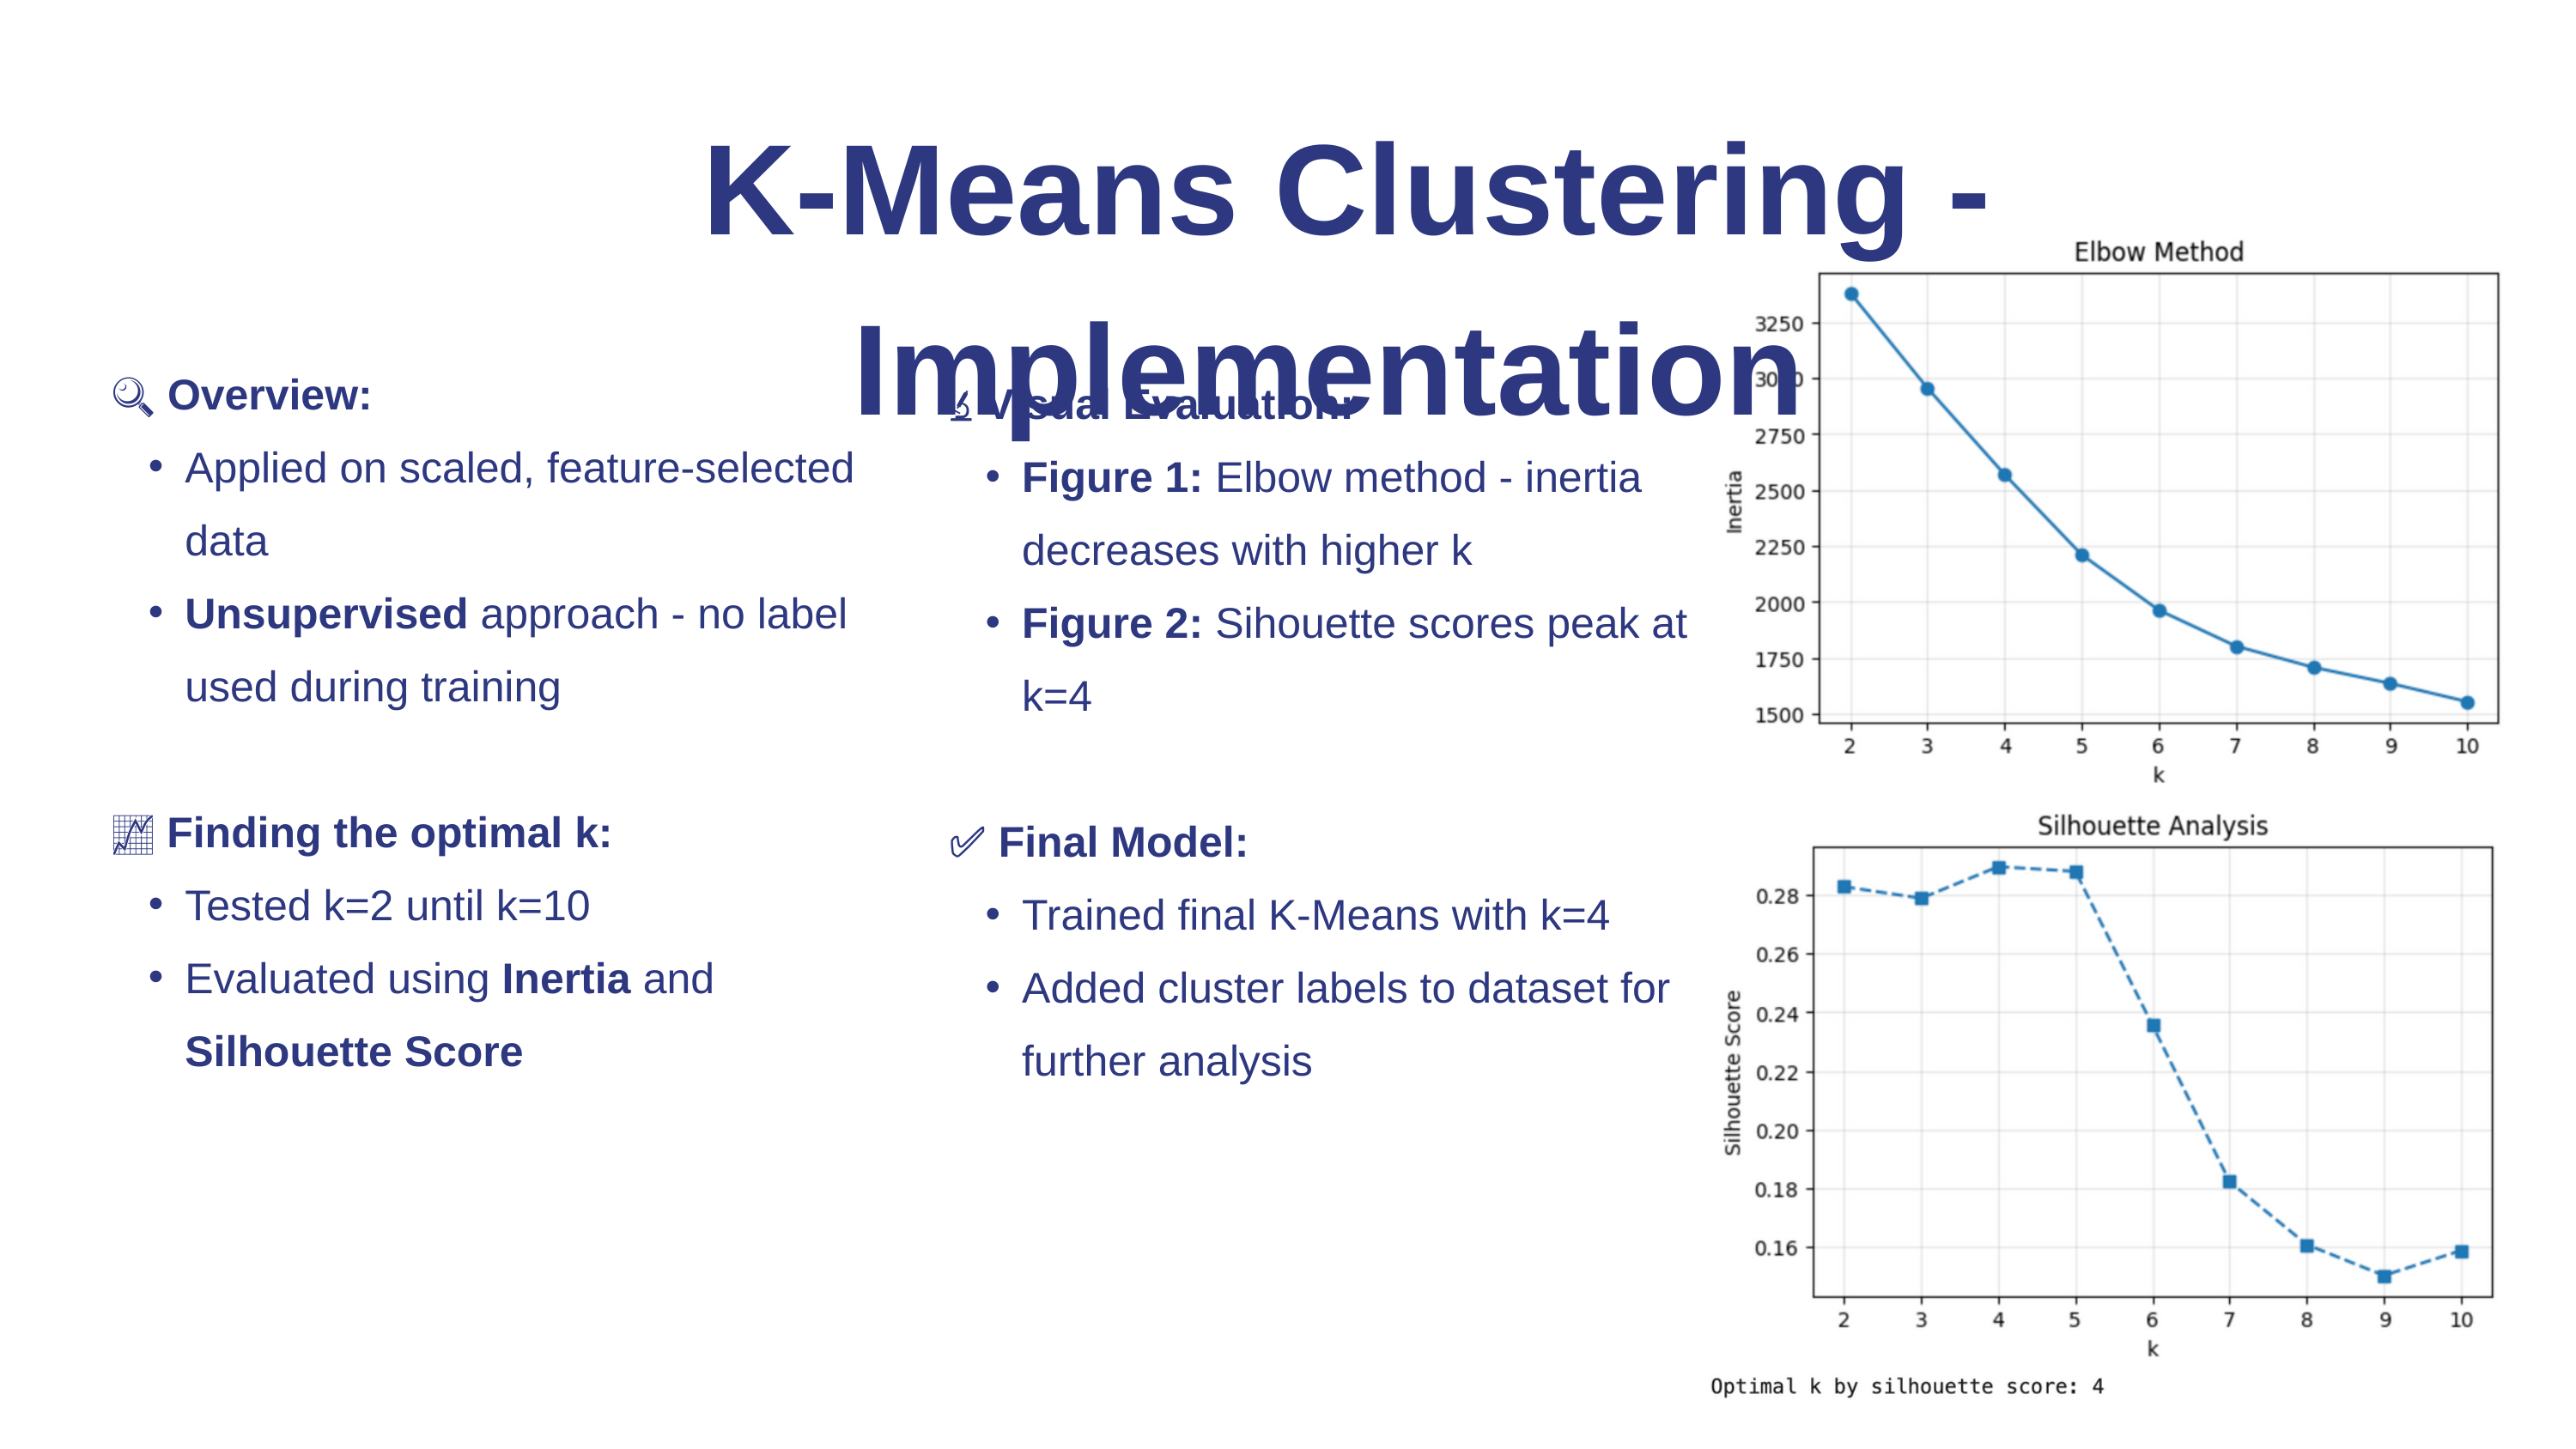

K-Means Clustering - Implementation

🔍 Overview:
Applied on scaled, feature-selected data
Unsupervised approach - no label used during training

📈 Finding the optimal k:
Tested k=2 until k=10
Evaluated using Inertia and Silhouette Score
🔬 Visual Evaluation:
Figure 1: Elbow method - inertia decreases with higher k
Figure 2: Sihouette scores peak at k=4

✅ Final Model:
Trained final K-Means with k=4
Added cluster labels to dataset for further analysis